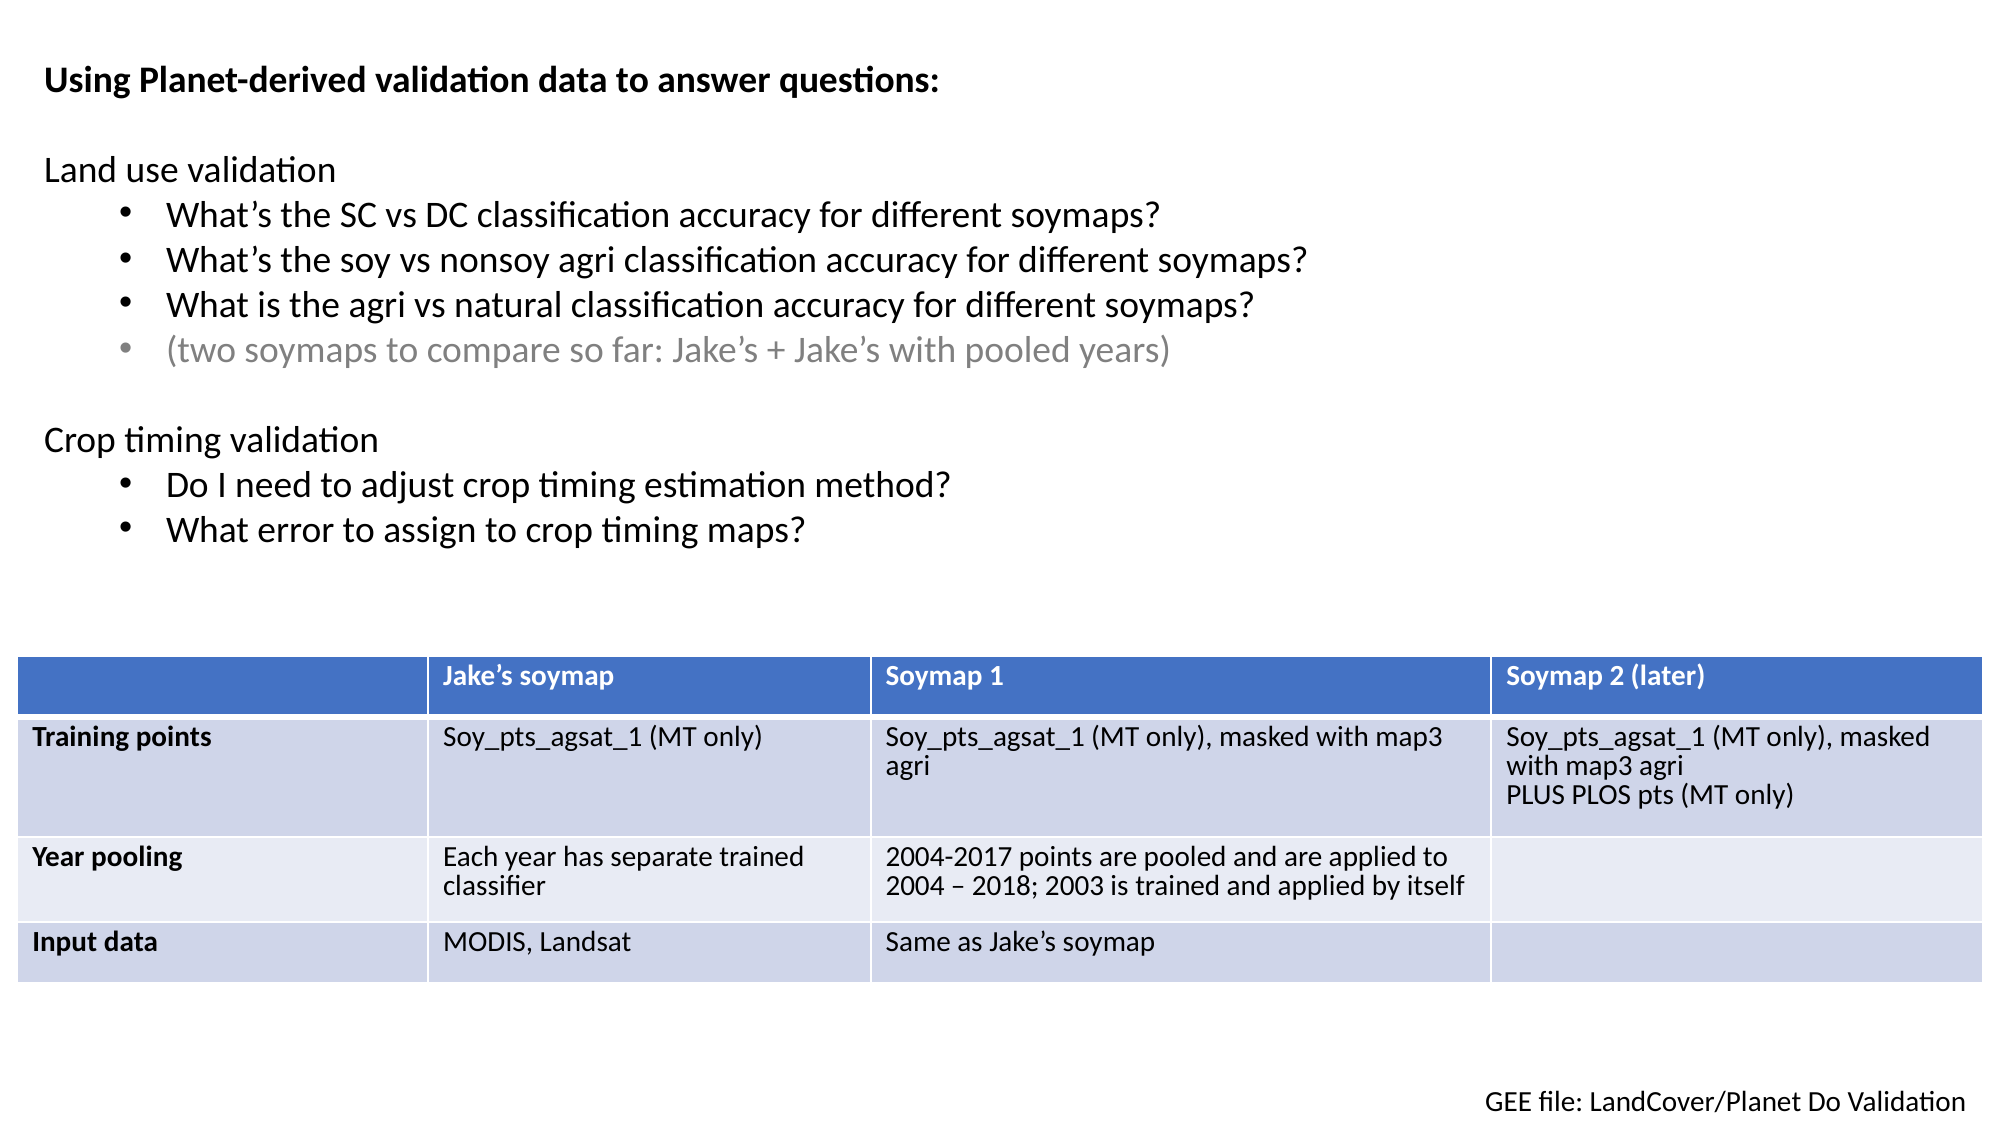

Using Planet-derived validation data to answer questions:

Land use validation
What’s the SC vs DC classification accuracy for different soymaps?
What’s the soy vs nonsoy agri classification accuracy for different soymaps?
What is the agri vs natural classification accuracy for different soymaps?
(two soymaps to compare so far: Jake’s + Jake’s with pooled years)

Crop timing validation
Do I need to adjust crop timing estimation method?
What error to assign to crop timing maps?
|  | Jake’s soymap | Soymap 1 | Soymap 2 (later) |
| --- | --- | --- | --- |
| Training points | Soy\_pts\_agsat\_1 (MT only) | Soy\_pts\_agsat\_1 (MT only), masked with map3 agri | Soy\_pts\_agsat\_1 (MT only), masked with map3 agri PLUS PLOS pts (MT only) |
| Year pooling | Each year has separate trained classifier | 2004-2017 points are pooled and are applied to 2004 – 2018; 2003 is trained and applied by itself |  |
| Input data | MODIS, Landsat | Same as Jake’s soymap |  |
GEE file: LandCover/Planet Do Validation